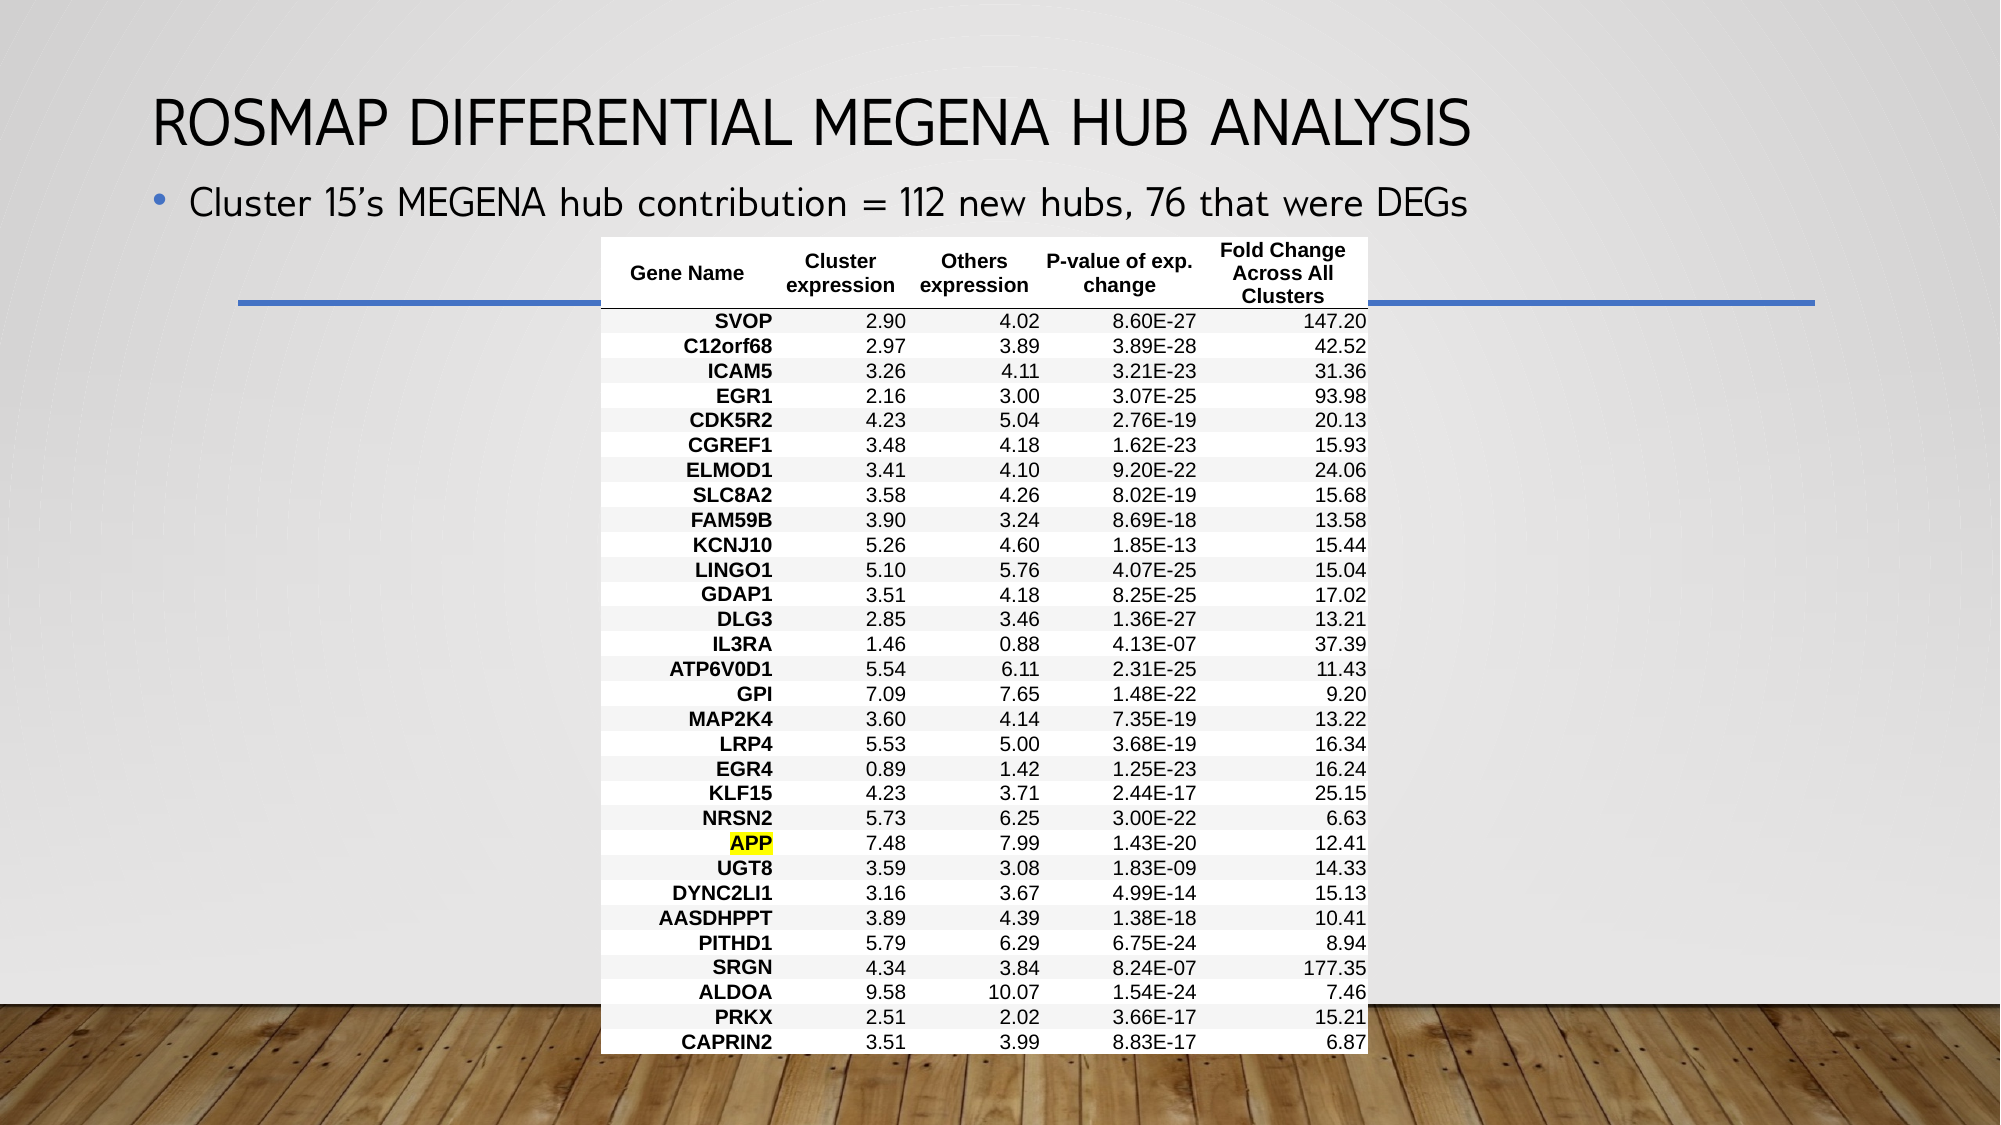

# ROSMAP Differential MEGENA Hub analysis
Cluster 15’s MEGENA hub contribution = 112 new hubs, 76 that were DEGs
| Gene Name | Cluster expression | Others expression | P-value of exp. change | Fold Change Across All Clusters |
| --- | --- | --- | --- | --- |
| SVOP | 2.90 | 4.02 | 8.60E-27 | 147.20 |
| C12orf68 | 2.97 | 3.89 | 3.89E-28 | 42.52 |
| ICAM5 | 3.26 | 4.11 | 3.21E-23 | 31.36 |
| EGR1 | 2.16 | 3.00 | 3.07E-25 | 93.98 |
| CDK5R2 | 4.23 | 5.04 | 2.76E-19 | 20.13 |
| CGREF1 | 3.48 | 4.18 | 1.62E-23 | 15.93 |
| ELMOD1 | 3.41 | 4.10 | 9.20E-22 | 24.06 |
| SLC8A2 | 3.58 | 4.26 | 8.02E-19 | 15.68 |
| FAM59B | 3.90 | 3.24 | 8.69E-18 | 13.58 |
| KCNJ10 | 5.26 | 4.60 | 1.85E-13 | 15.44 |
| LINGO1 | 5.10 | 5.76 | 4.07E-25 | 15.04 |
| GDAP1 | 3.51 | 4.18 | 8.25E-25 | 17.02 |
| DLG3 | 2.85 | 3.46 | 1.36E-27 | 13.21 |
| IL3RA | 1.46 | 0.88 | 4.13E-07 | 37.39 |
| ATP6V0D1 | 5.54 | 6.11 | 2.31E-25 | 11.43 |
| GPI | 7.09 | 7.65 | 1.48E-22 | 9.20 |
| MAP2K4 | 3.60 | 4.14 | 7.35E-19 | 13.22 |
| LRP4 | 5.53 | 5.00 | 3.68E-19 | 16.34 |
| EGR4 | 0.89 | 1.42 | 1.25E-23 | 16.24 |
| KLF15 | 4.23 | 3.71 | 2.44E-17 | 25.15 |
| NRSN2 | 5.73 | 6.25 | 3.00E-22 | 6.63 |
| APP | 7.48 | 7.99 | 1.43E-20 | 12.41 |
| UGT8 | 3.59 | 3.08 | 1.83E-09 | 14.33 |
| DYNC2LI1 | 3.16 | 3.67 | 4.99E-14 | 15.13 |
| AASDHPPT | 3.89 | 4.39 | 1.38E-18 | 10.41 |
| PITHD1 | 5.79 | 6.29 | 6.75E-24 | 8.94 |
| SRGN | 4.34 | 3.84 | 8.24E-07 | 177.35 |
| ALDOA | 9.58 | 10.07 | 1.54E-24 | 7.46 |
| PRKX | 2.51 | 2.02 | 3.66E-17 | 15.21 |
| CAPRIN2 | 3.51 | 3.99 | 8.83E-17 | 6.87 |